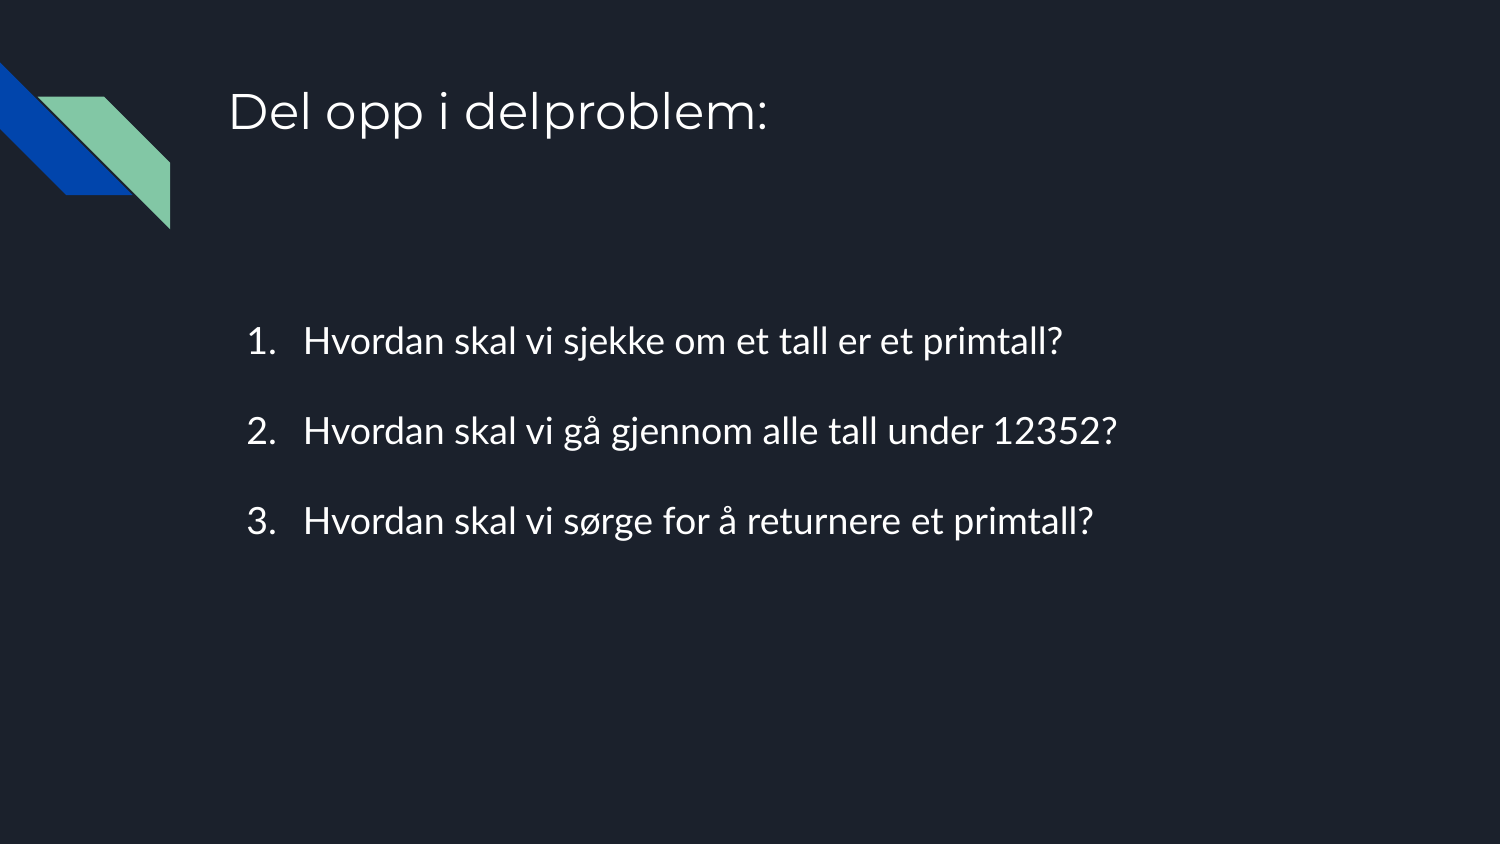

# Del opp i delproblem:
Hvordan skal vi sjekke om et tall er et primtall?
Hvordan skal vi gå gjennom alle tall under 12352?
Hvordan skal vi sørge for å returnere et primtall?